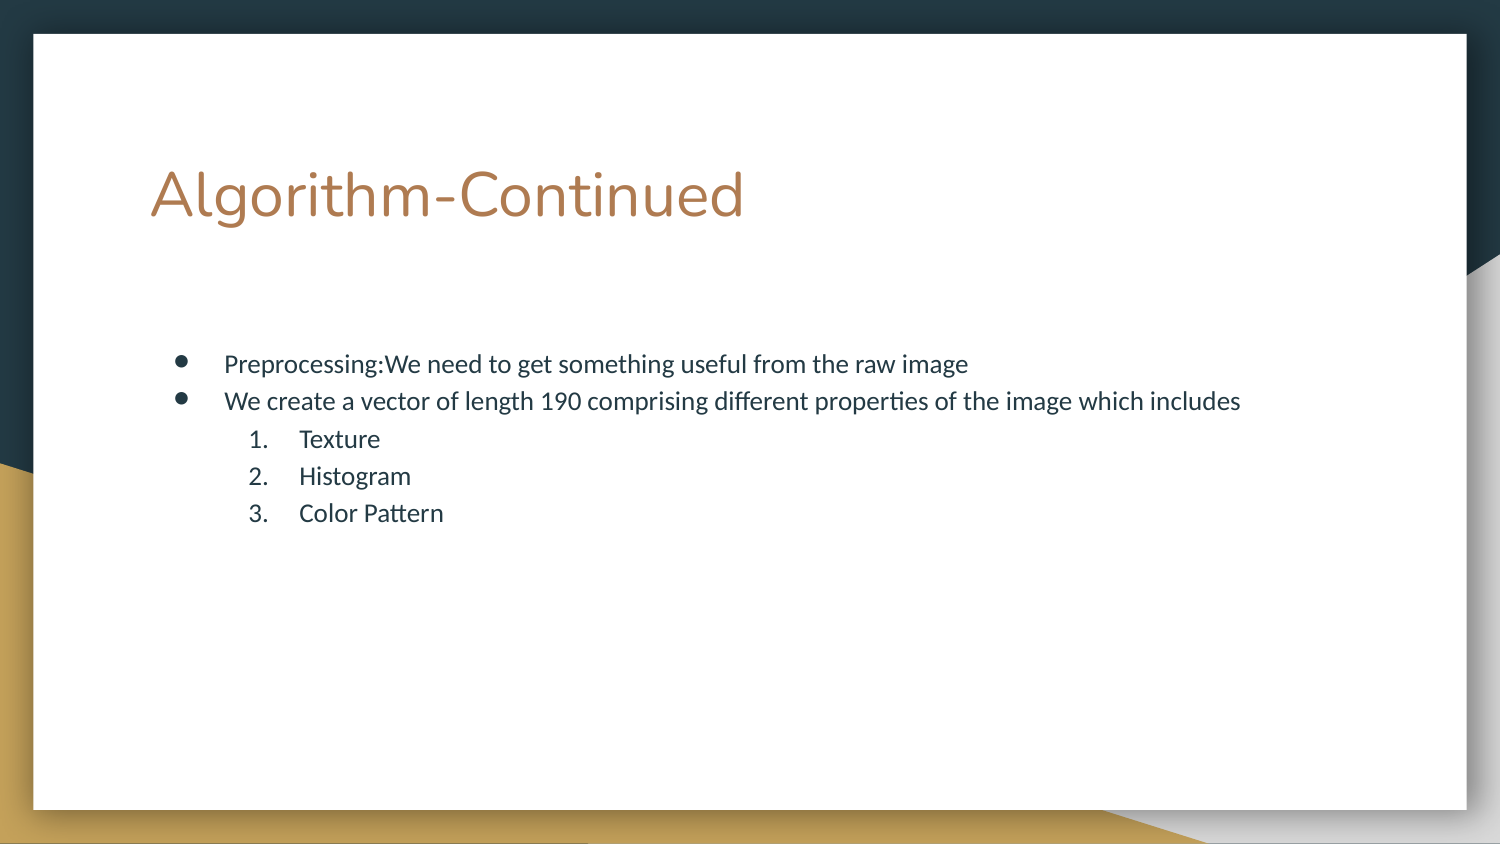

# Algorithm-Continued
Preprocessing:We need to get something useful from the raw image
We create a vector of length 190 comprising different properties of the image which includes
Texture
Histogram
Color Pattern